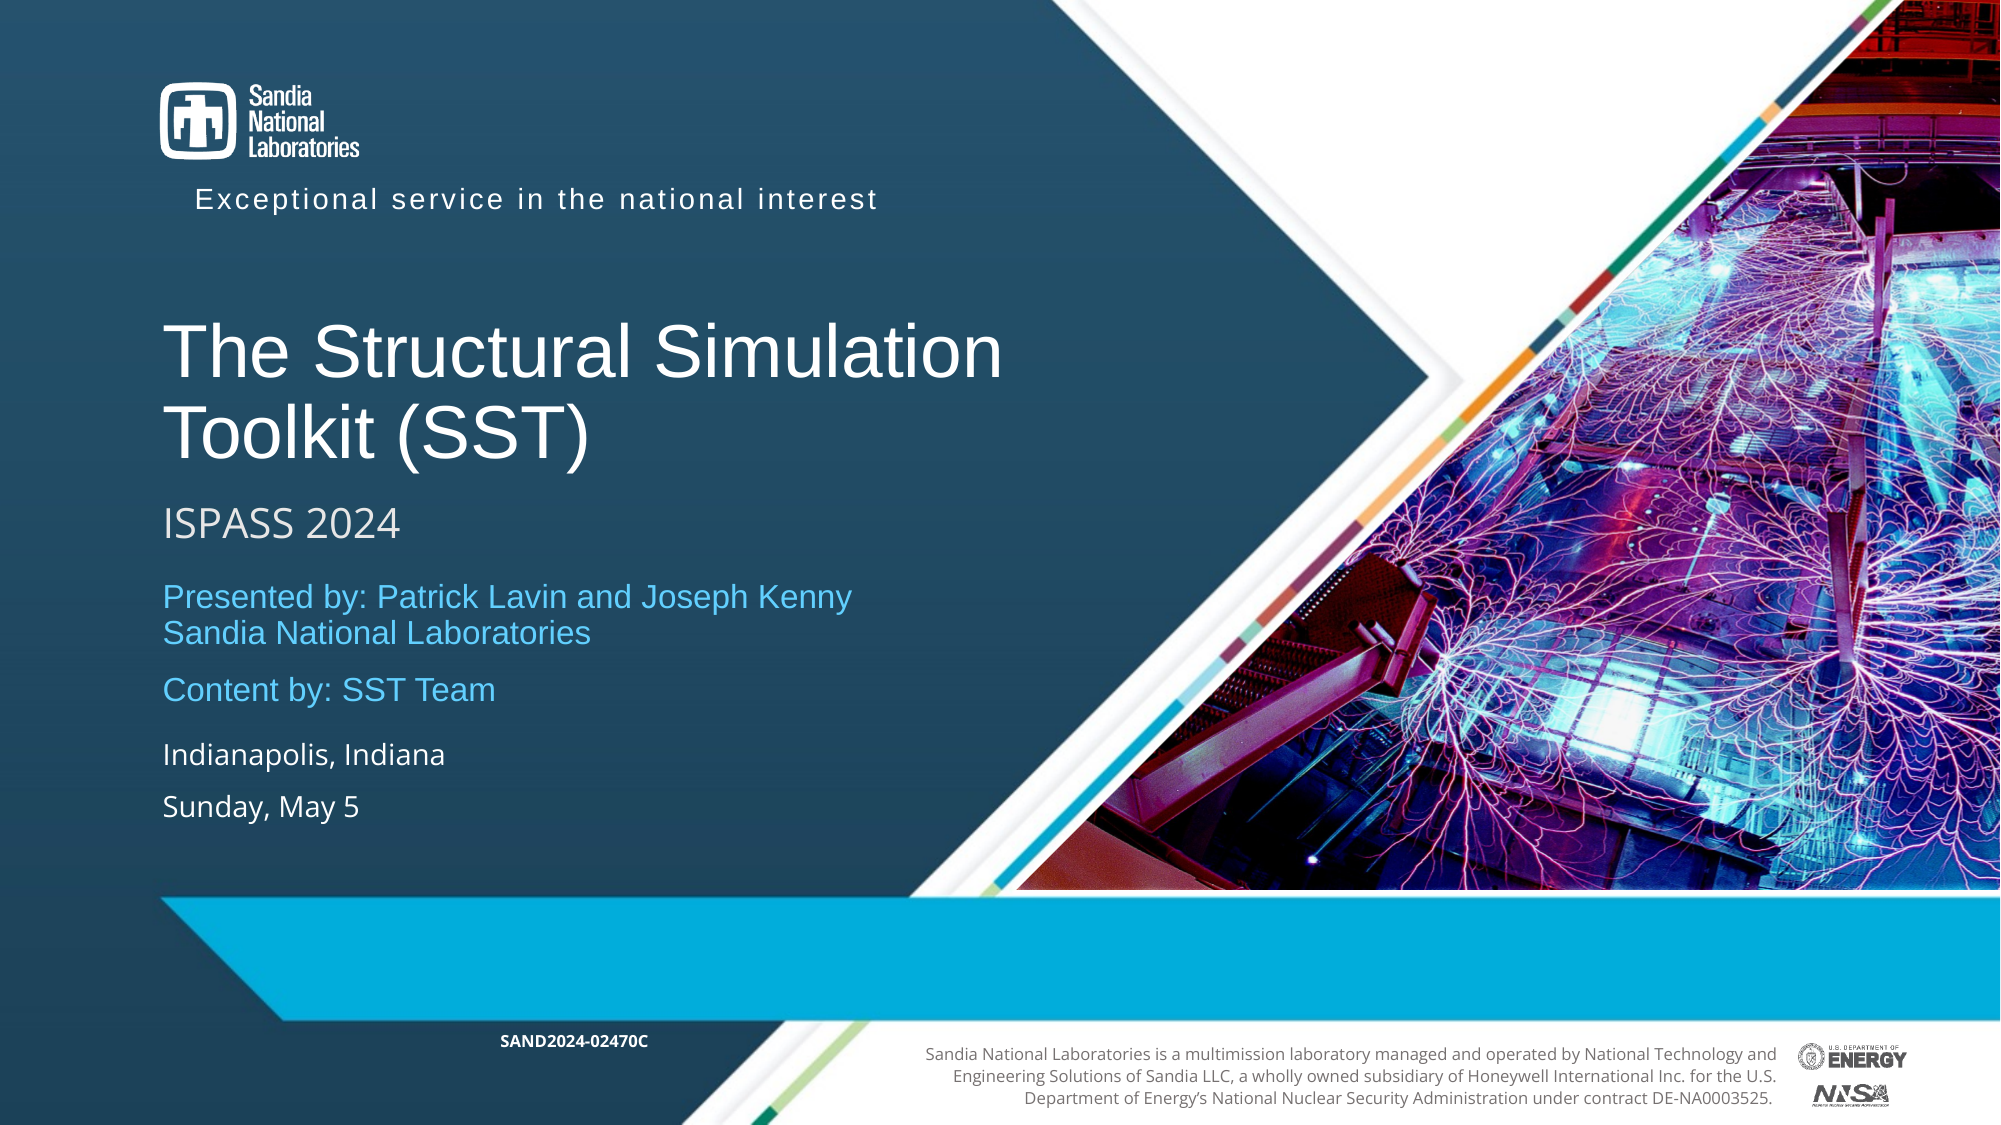

# The Structural Simulation Toolkit (SST)
ISPASS 2024
Presented by: Patrick Lavin and Joseph Kenny
Sandia National Laboratories
Content by: SST Team

Indianapolis, Indiana
Sunday, May 5
SAND2024-02470C